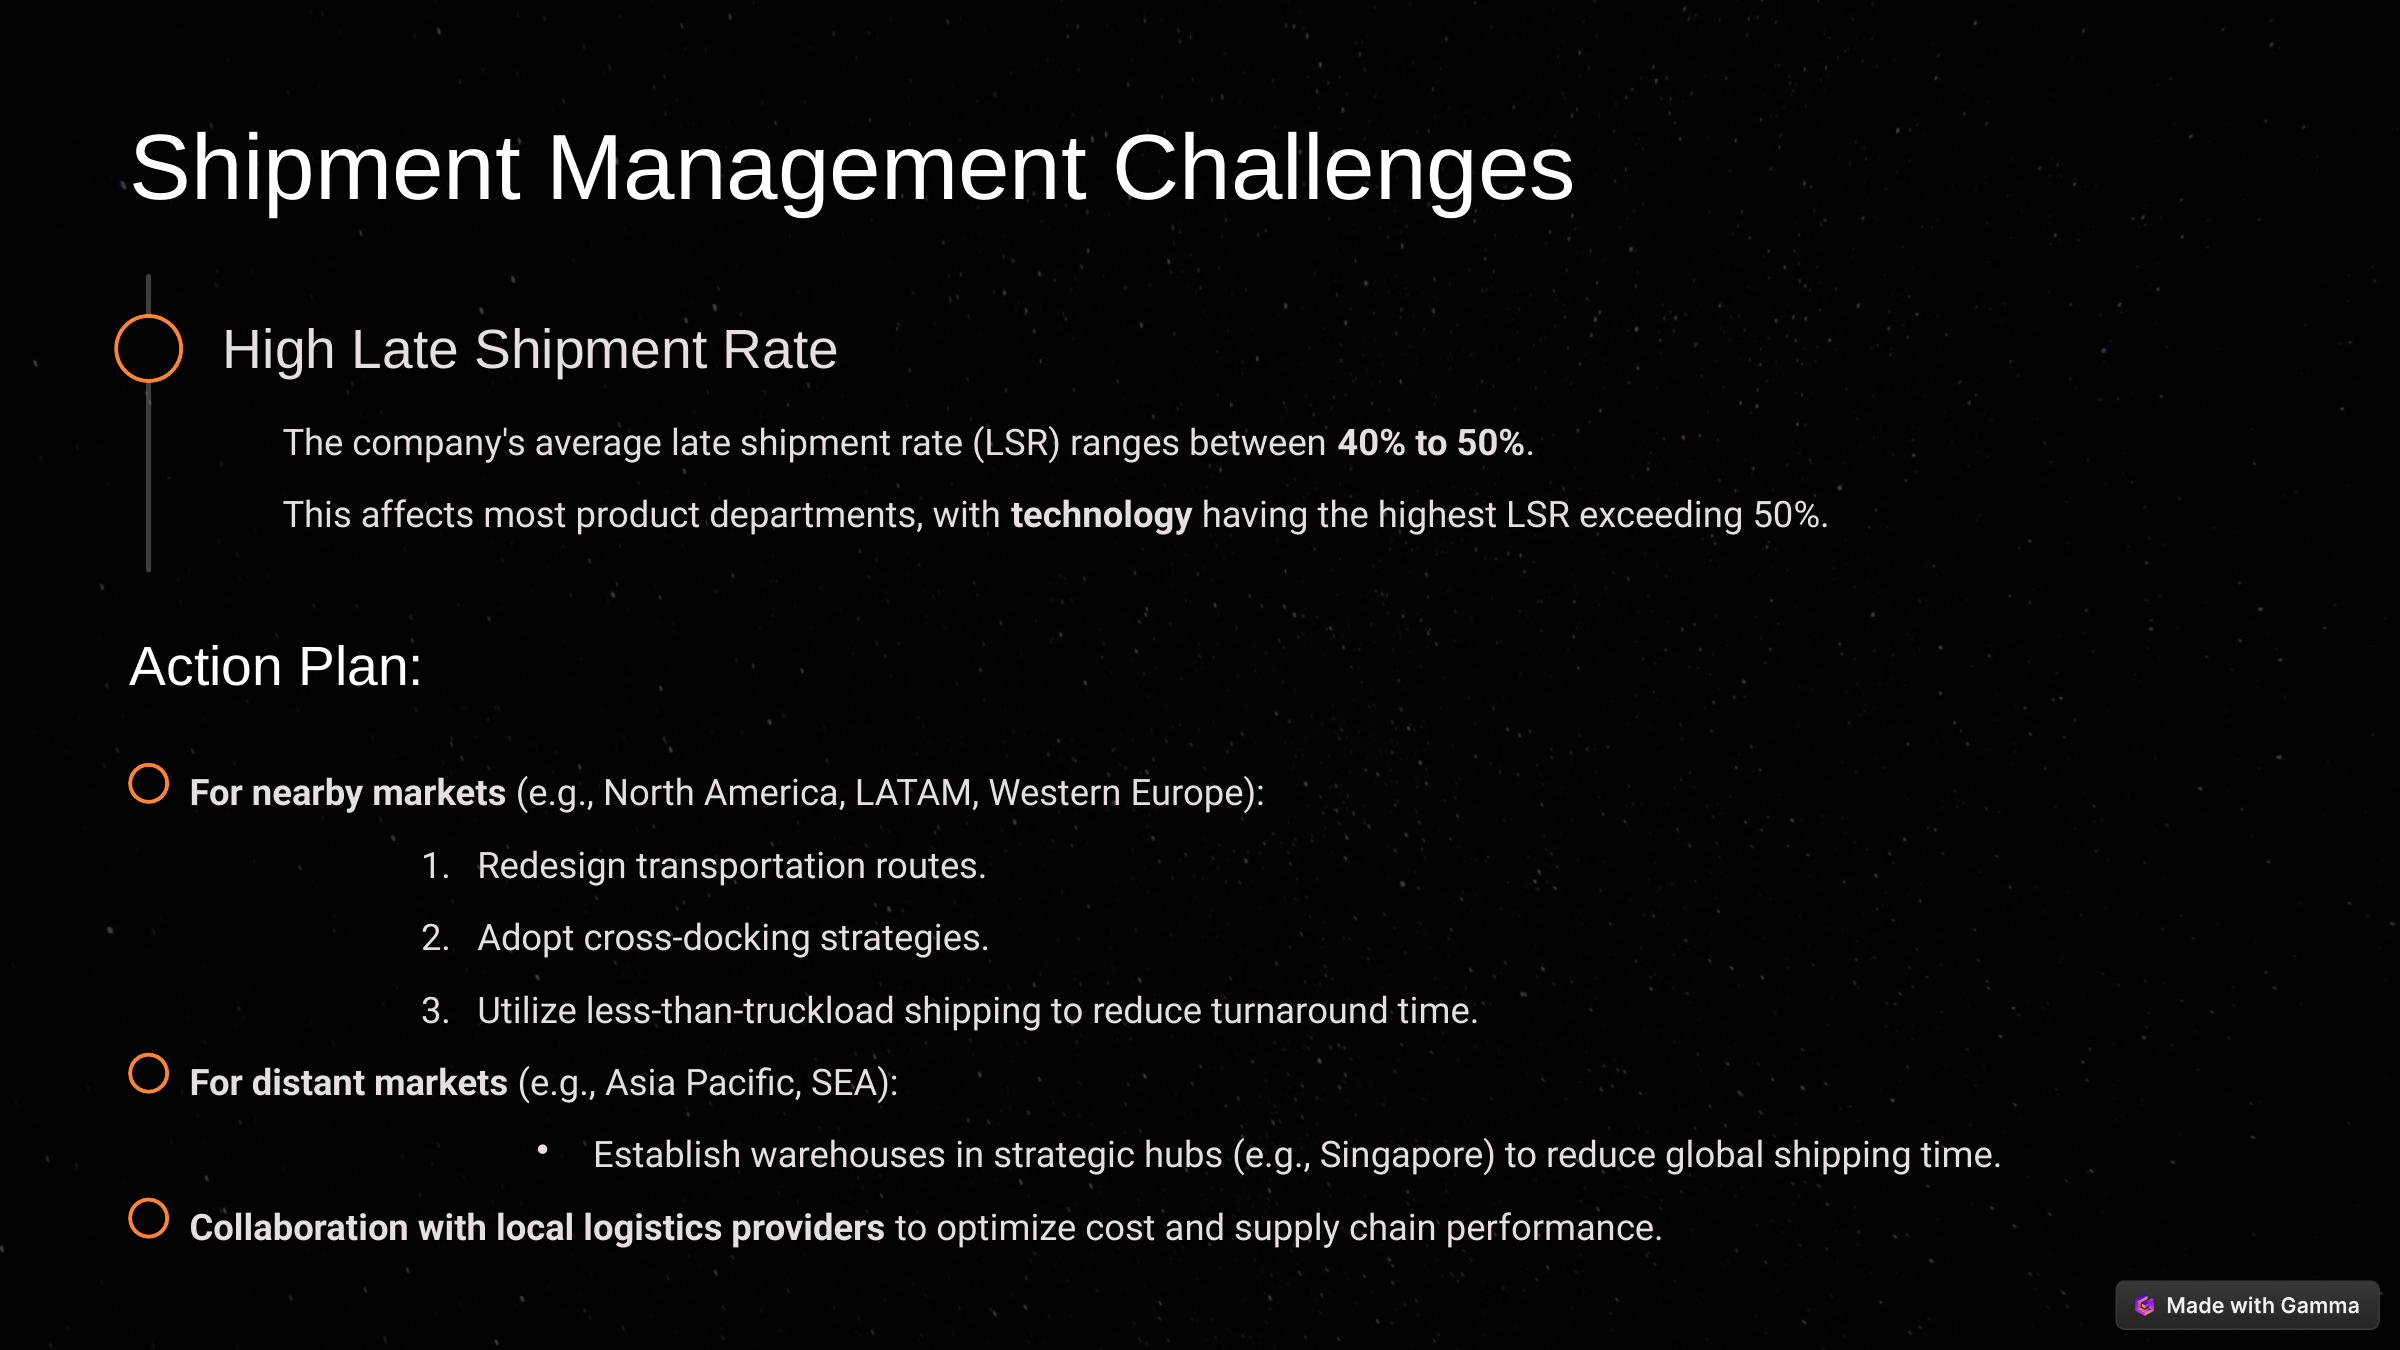

Shipment Management Challenges

High Late Shipment Rate

The company's average late shipment rate (LSR) ranges between 40% to 50%.
This affects most product departments, with technology having the highest LSR exceeding 50%.
Action Plan:
For nearby markets (e.g., North America, LATAM, Western Europe):

Redesign transportation routes.
Adopt cross-docking strategies.
Utilize less-than-truckload shipping to reduce turnaround time.
For distant markets (e.g., Asia Pacific, SEA):

Establish warehouses in strategic hubs (e.g., Singapore) to reduce global shipping time.
Collaboration with local logistics providers to optimize cost and supply chain performance.